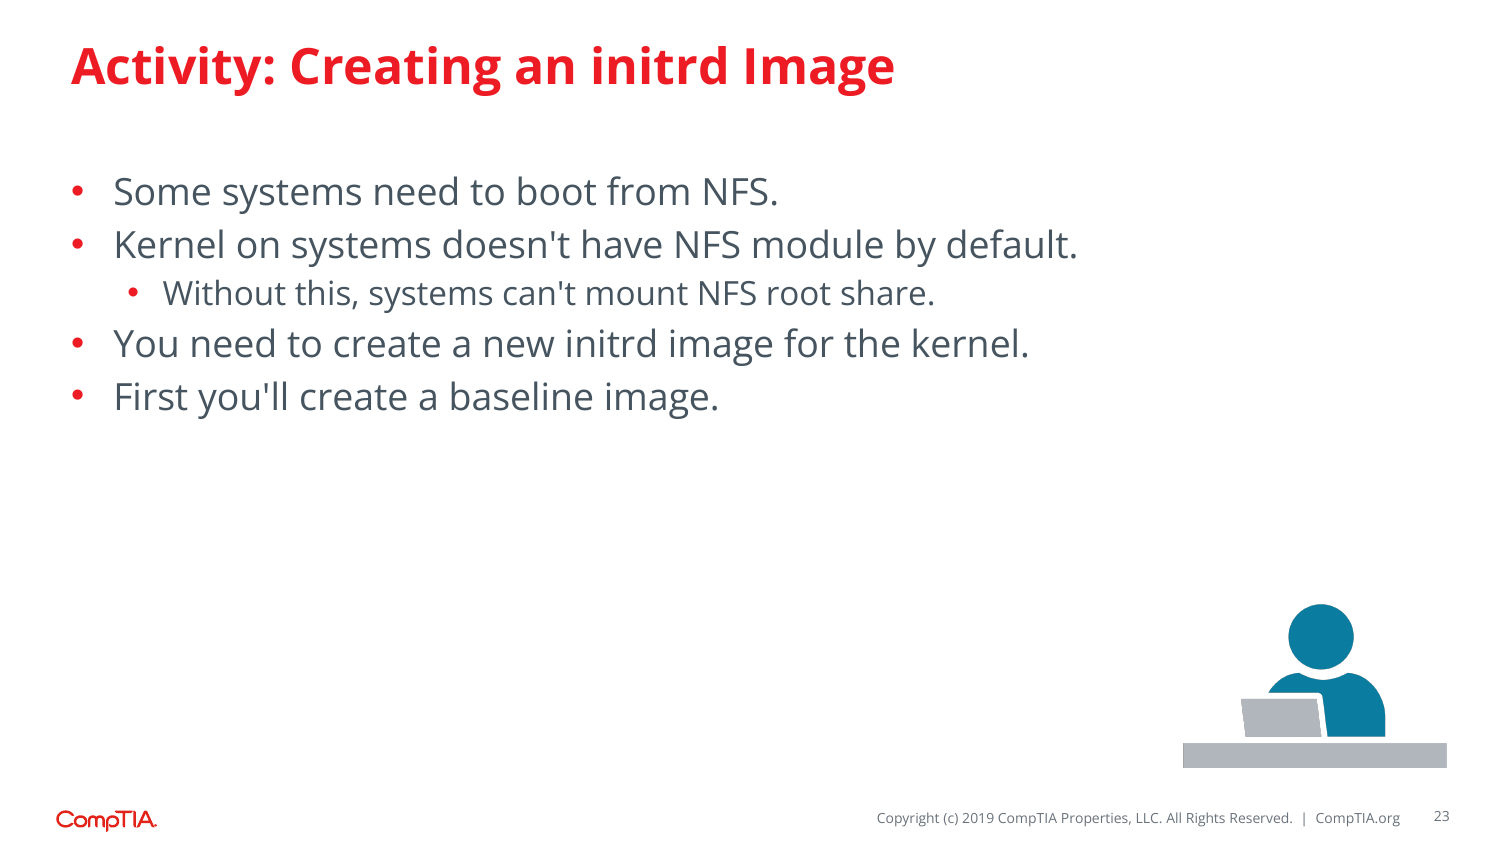

# Activity: Creating an initrd Image
Some systems need to boot from NFS.
Kernel on systems doesn't have NFS module by default.
Without this, systems can't mount NFS root share.
You need to create a new initrd image for the kernel.
First you'll create a baseline image.
23